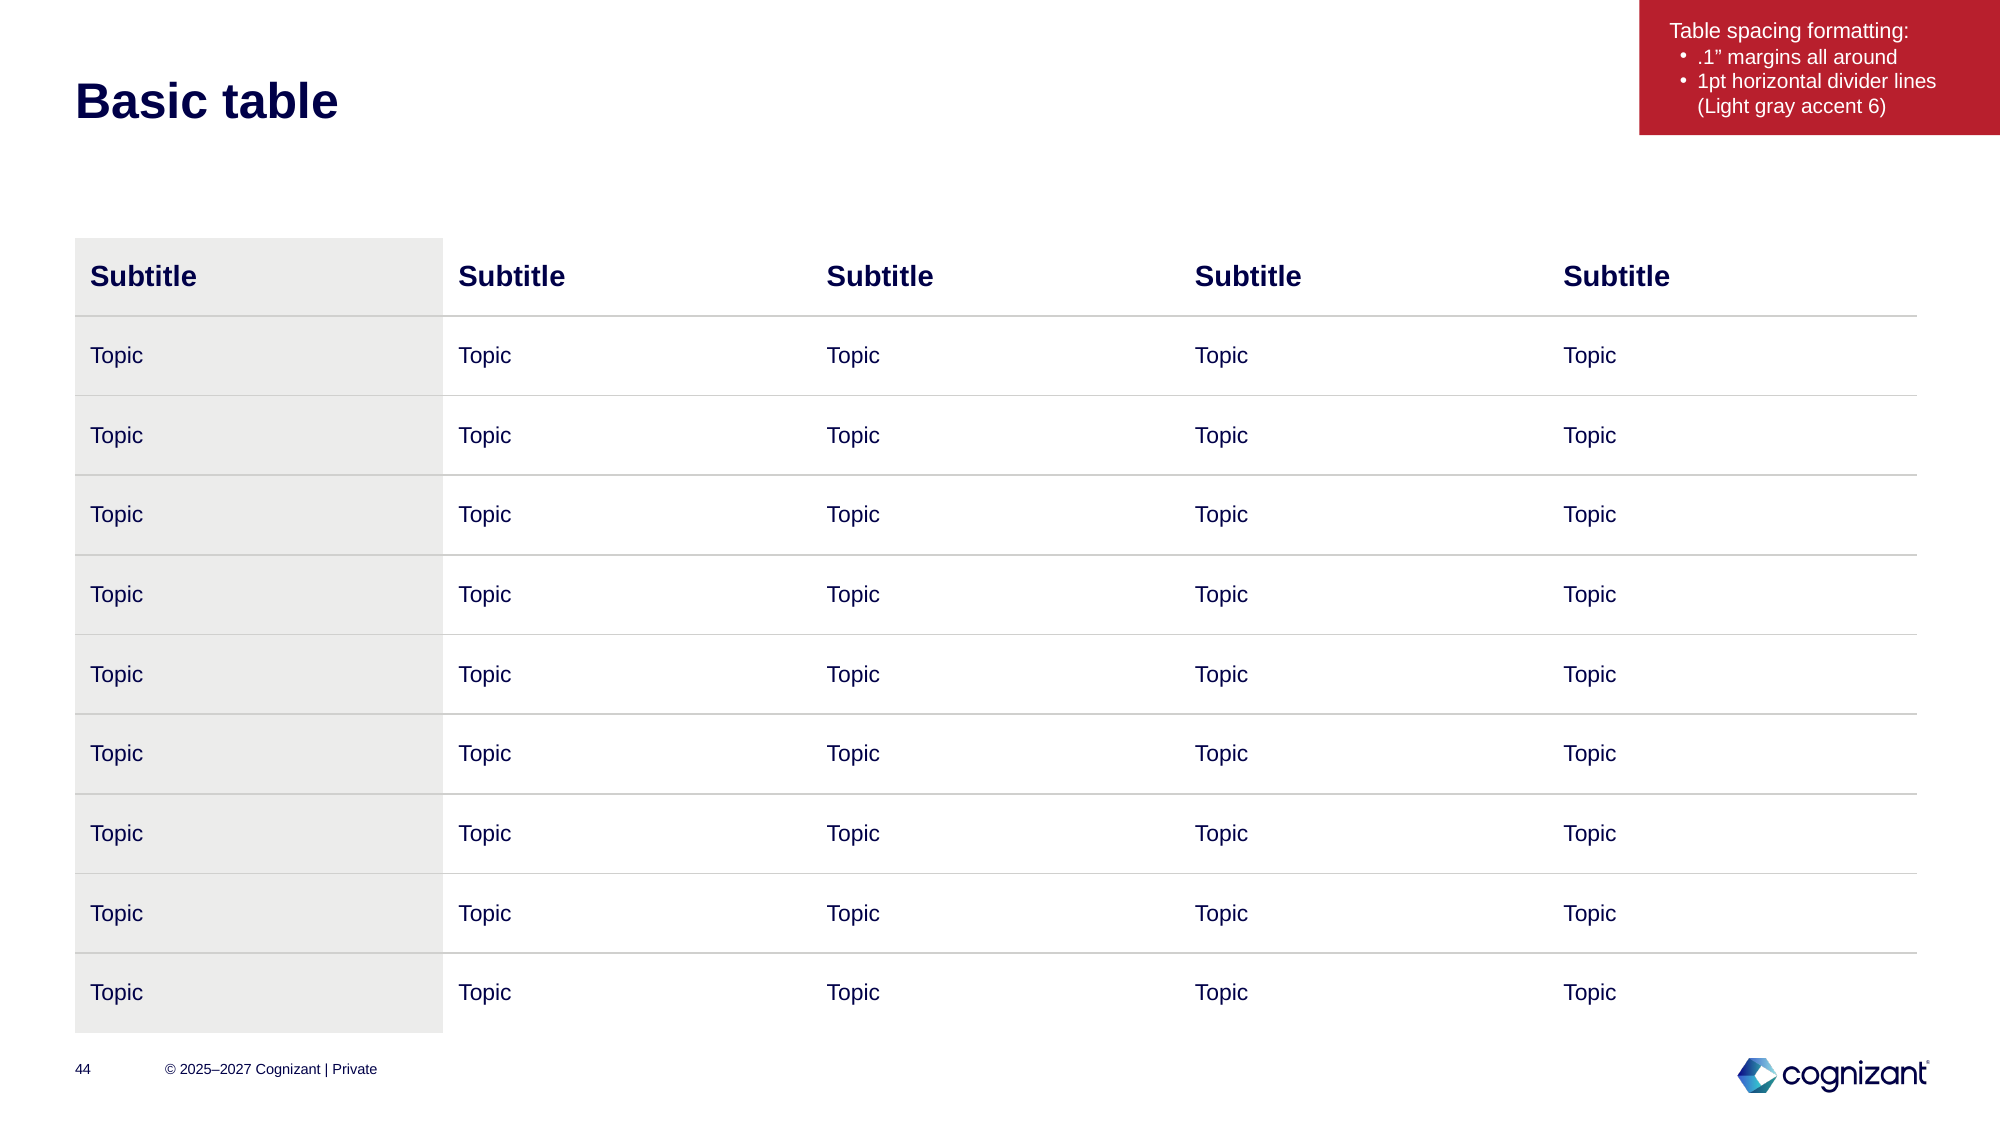

Table spacing formatting:
.1” margins all around
1pt horizontal divider lines (Light gray accent 6)
# Basic table
| Subtitle | Subtitle | Subtitle | Subtitle | Subtitle |
| --- | --- | --- | --- | --- |
| Topic | Topic | Topic | Topic | Topic |
| Topic | Topic | Topic | Topic | Topic |
| Topic | Topic | Topic | Topic | Topic |
| Topic | Topic | Topic | Topic | Topic |
| Topic | Topic | Topic | Topic | Topic |
| Topic | Topic | Topic | Topic | Topic |
| Topic | Topic | Topic | Topic | Topic |
| Topic | Topic | Topic | Topic | Topic |
| Topic | Topic | Topic | Topic | Topic |
44
© 2025–2027 Cognizant | Private